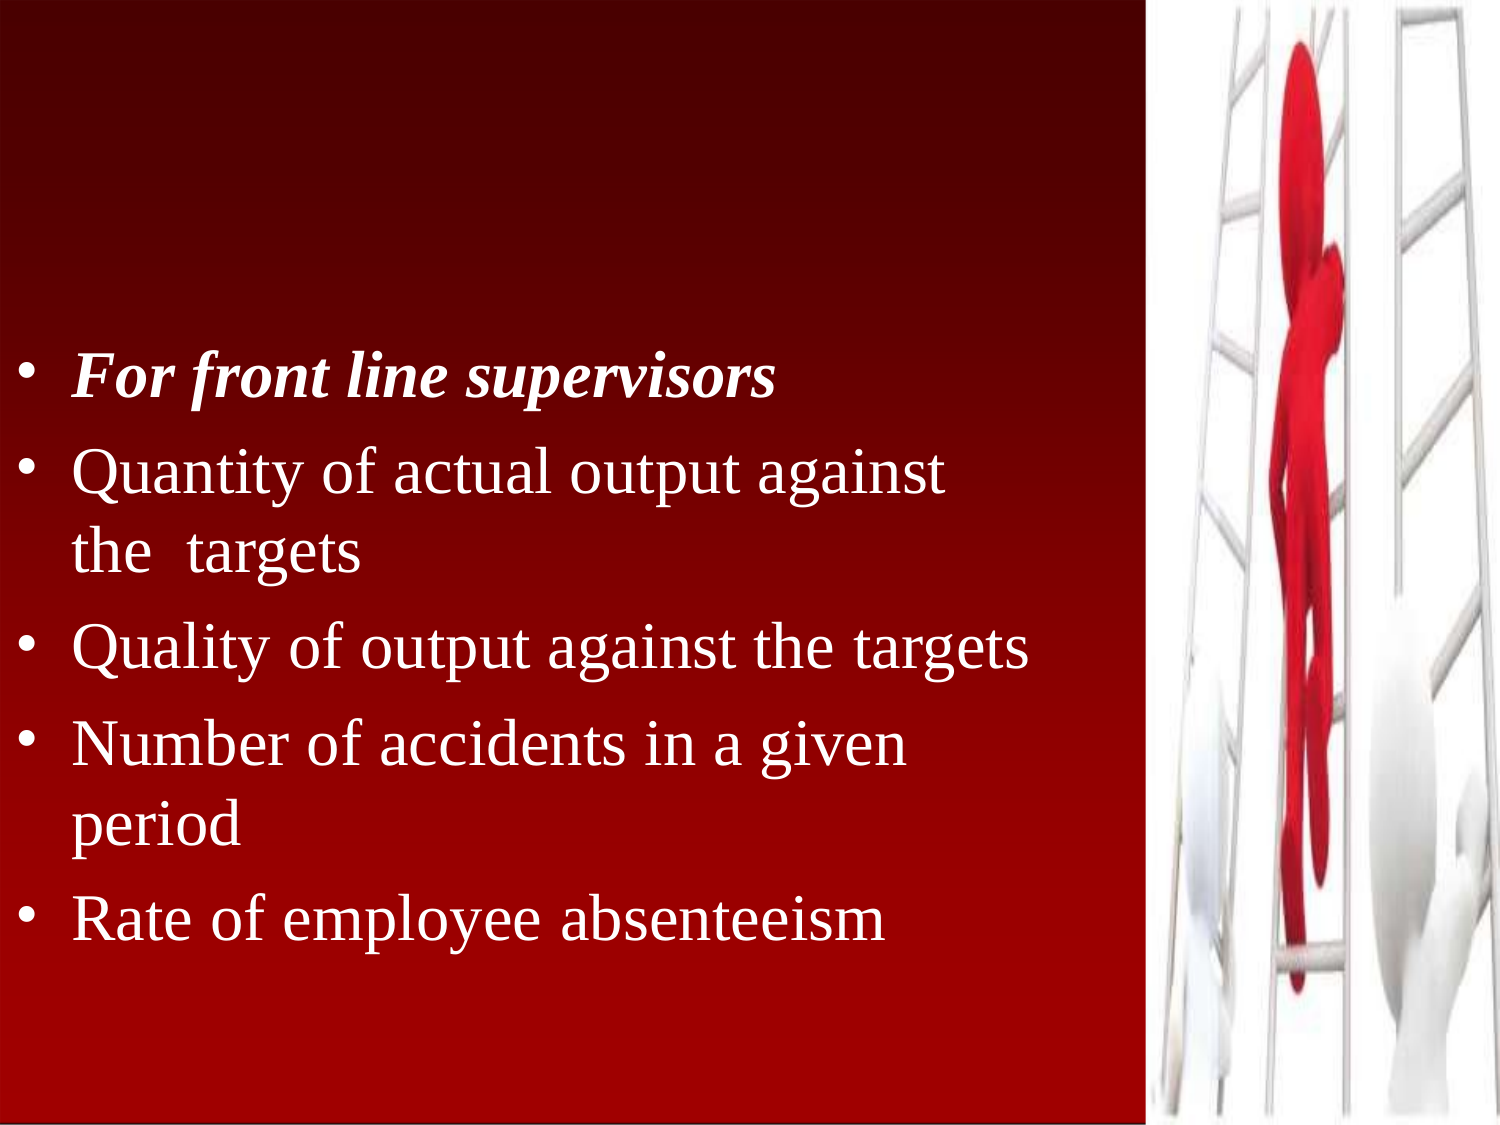

For front line supervisors
Quantity of actual output against the  targets
Quality of output against the targets
Number of accidents in a given period
Rate of employee absenteeism